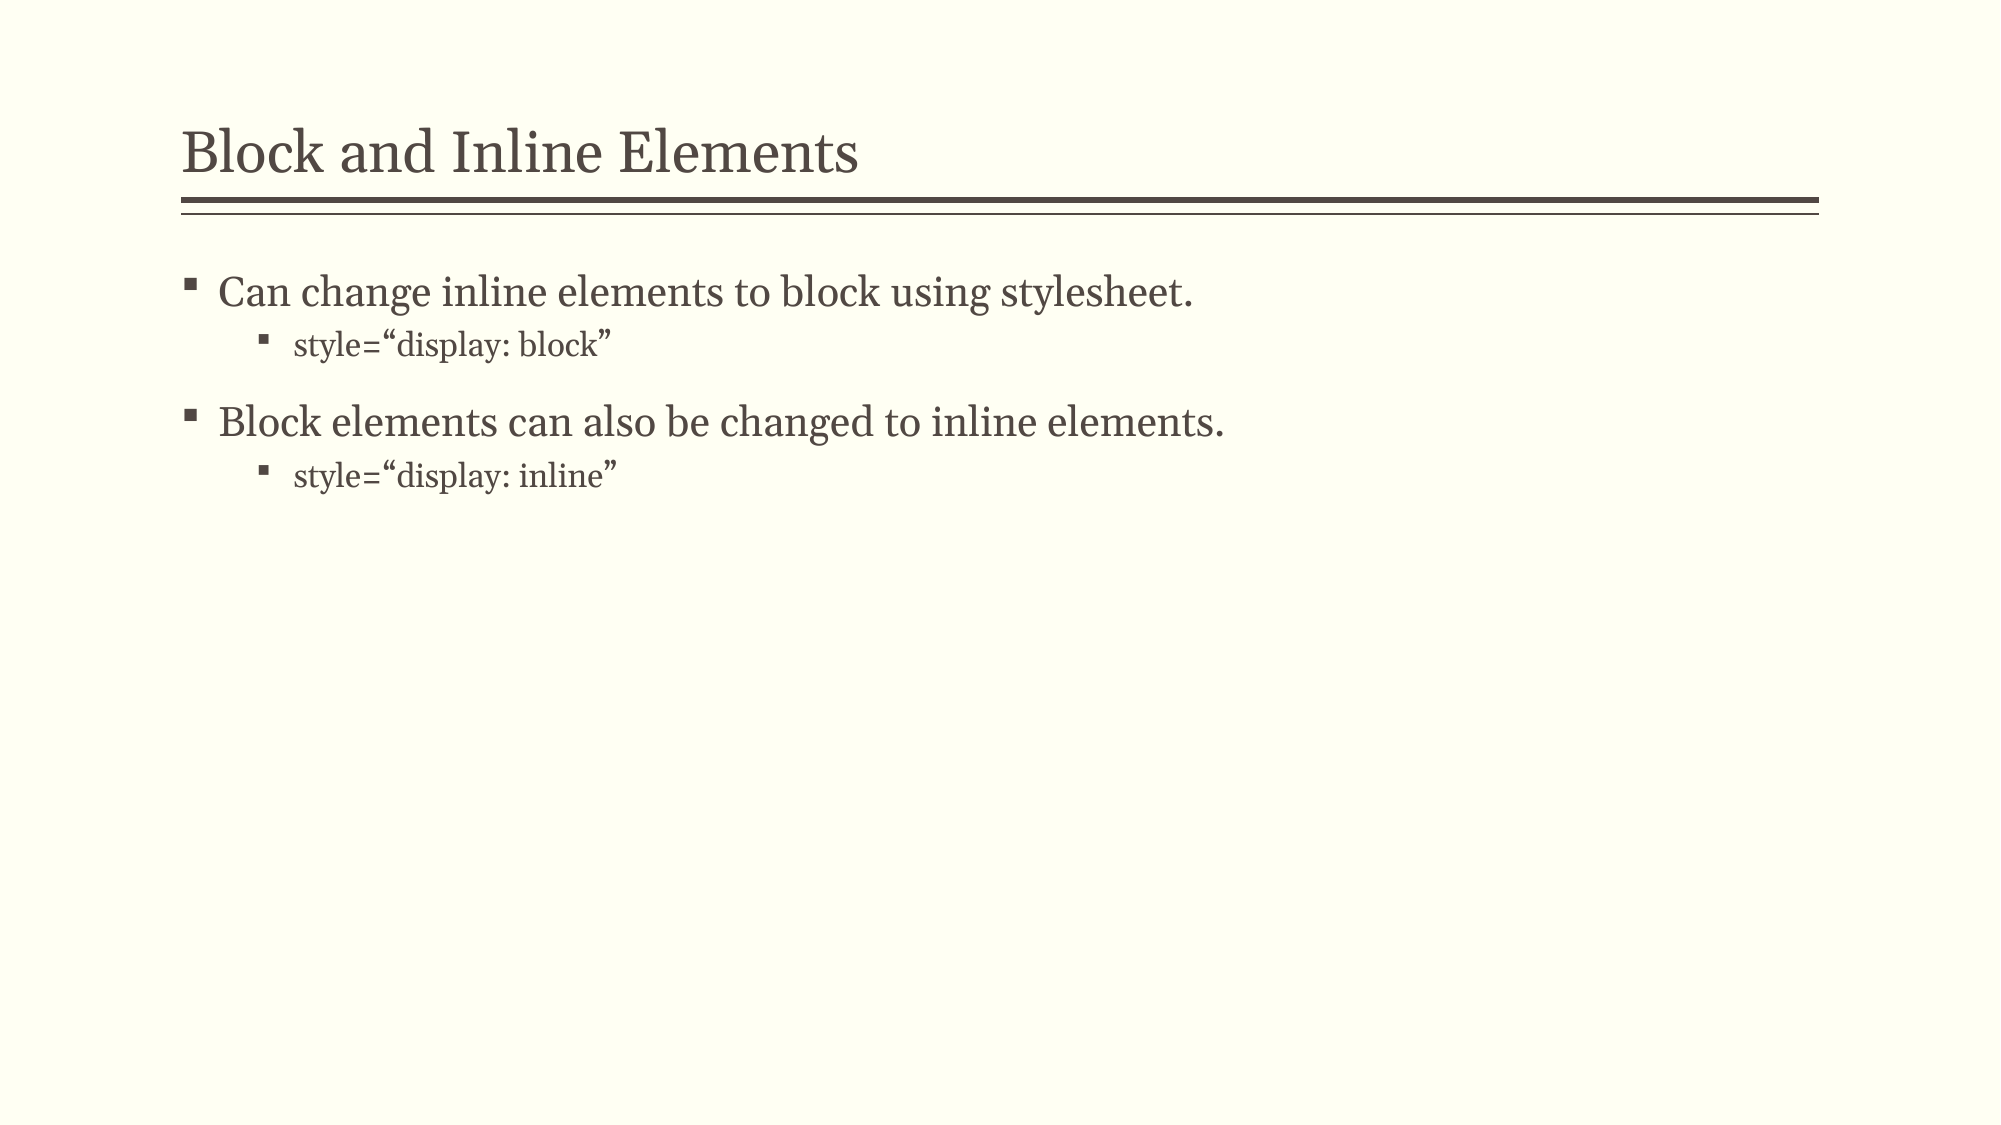

# Block and Inline Elements
Can change inline elements to block using stylesheet.
style=“display: block”
Block elements can also be changed to inline elements.
style=“display: inline”